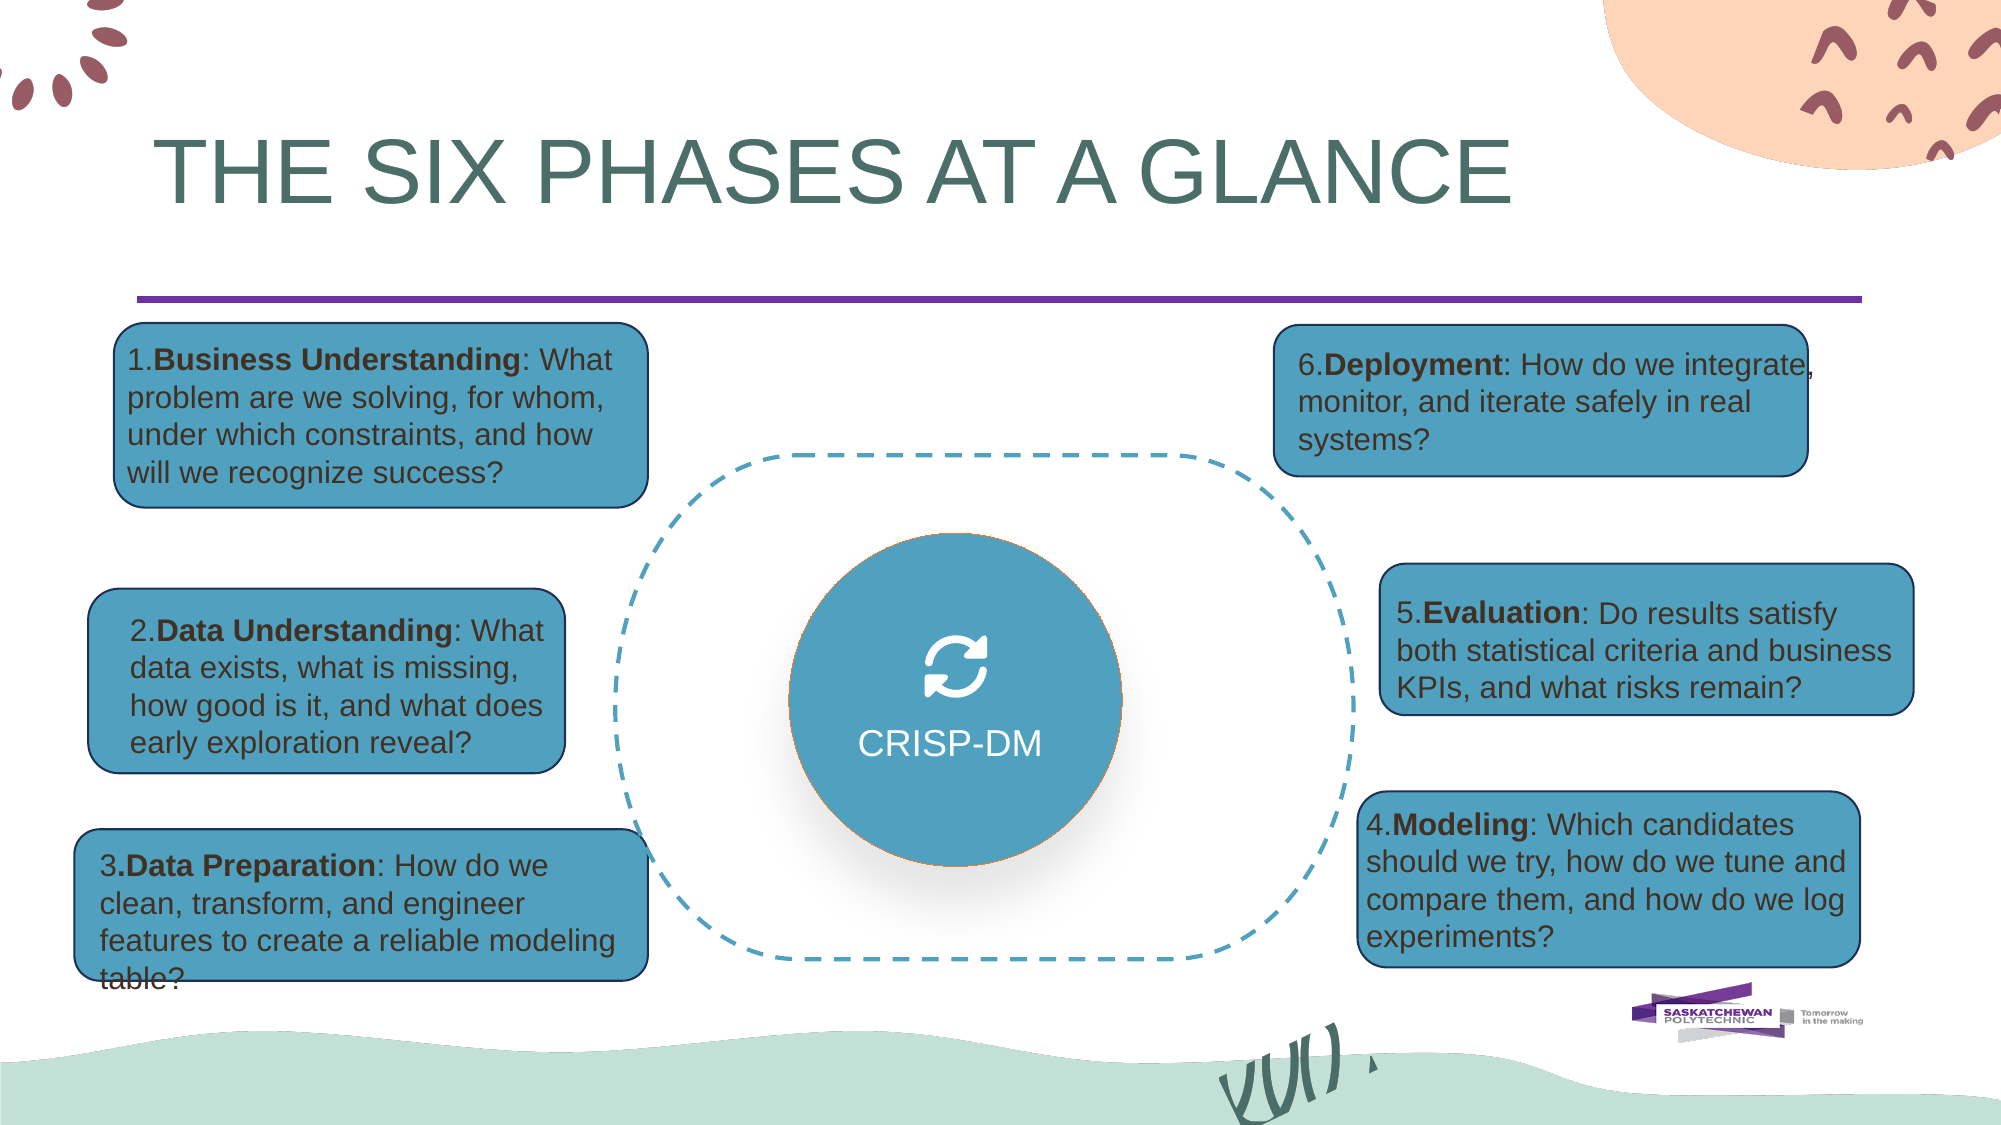

# THE SIX PHASES AT A GLANCE

1.Business Understanding: What problem are we solving, for whom, under which constraints, and how will we recognize success?
6.Deployment: How do we integrate, monitor, and iterate safely in real systems?

5.Evaluation: Do results satisfy both statistical criteria and business KPIs, and what risks remain?
2.Data Understanding: What data exists, what is missing, how good is it, and what does early exploration reveal?

CRISP-DM

4.Modeling: Which candidates should we try, how do we tune and compare them, and how do we log experiments?

3.Data Preparation: How do we clean, transform, and engineer features to create a reliable modeling table?